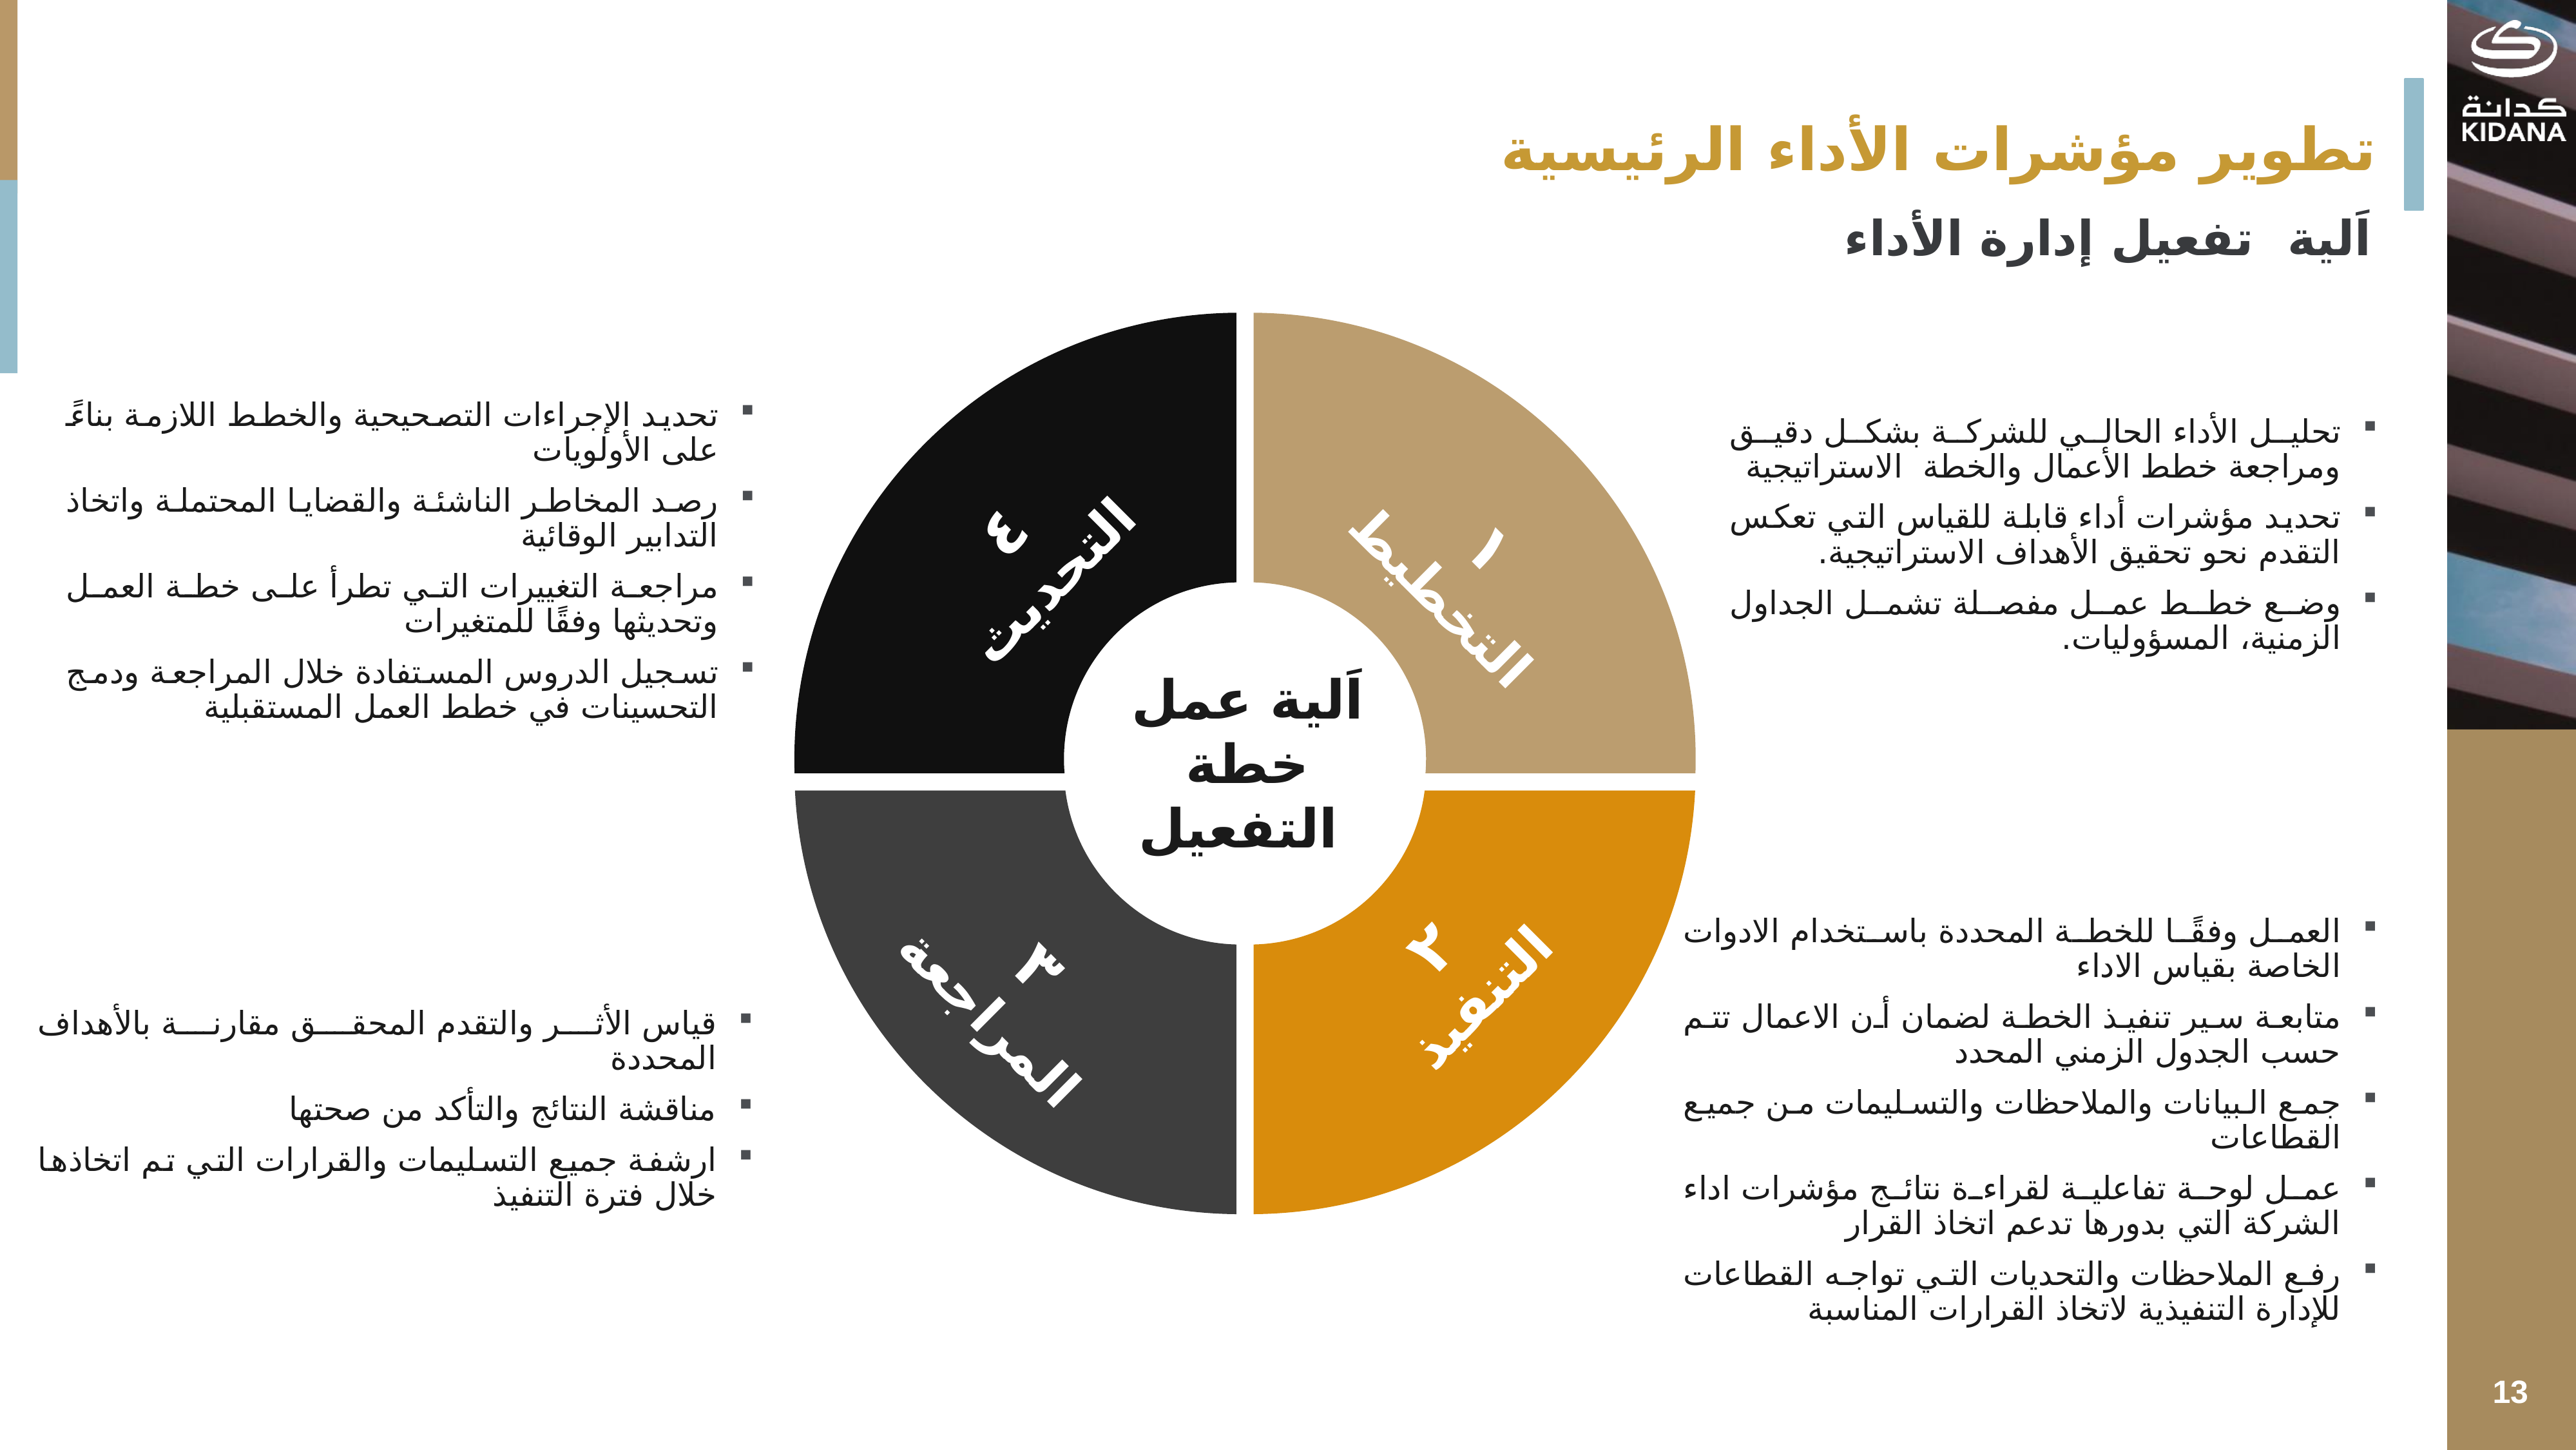

تطوير مؤشرات الأداء الرئيسية
اَلية  تفعيل إدارة الأداء

١
التخطيط

٤
التحديث
تحديد الإجراءات التصحيحية والخطط اللازمة بناءً على الأولويات
رصد المخاطر الناشئة والقضايا المحتملة واتخاذ التدابير الوقائية
مراجعة التغييرات التي تطرأ على خطة العمل وتحديثها وفقًا للمتغيرات
تسجيل الدروس المستفادة خلال المراجعة ودمج التحسينات في خطط العمل المستقبلية
تحليل الأداء الحالي للشركة بشكل دقيق ومراجعة خطط الأعمال والخطة  الاستراتيجية
تحديد مؤشرات أداء قابلة للقياس التي تعكس التقدم نحو تحقيق الأهداف الاستراتيجية.
وضع خطط عمل مفصلة تشمل الجداول الزمنية، المسؤوليات.
اَلية عمل خطة التفعيل

٣
المراجعة

٢
التنفيذ
العمل وفقًا للخطة المحددة باستخدام الادوات الخاصة بقياس الاداء
متابعة سير تنفيذ الخطة لضمان أن الاعمال تتم حسب الجدول الزمني المحدد
جمع البيانات والملاحظات والتسليمات من جميع القطاعات
عمل لوحة تفاعلية لقراءة نتائج مؤشرات اداء الشركة التي بدورها تدعم اتخاذ القرار
رفع الملاحظات والتحديات التي تواجه القطاعات للإدارة التنفيذية لاتخاذ القرارات المناسبة
قياس الأثر والتقدم المحقق مقارنة بالأهداف المحددة
مناقشة النتائج والتأكد من صحتها
ارشفة جميع التسليمات والقرارات التي تم اتخاذها خلال فترة التنفيذ